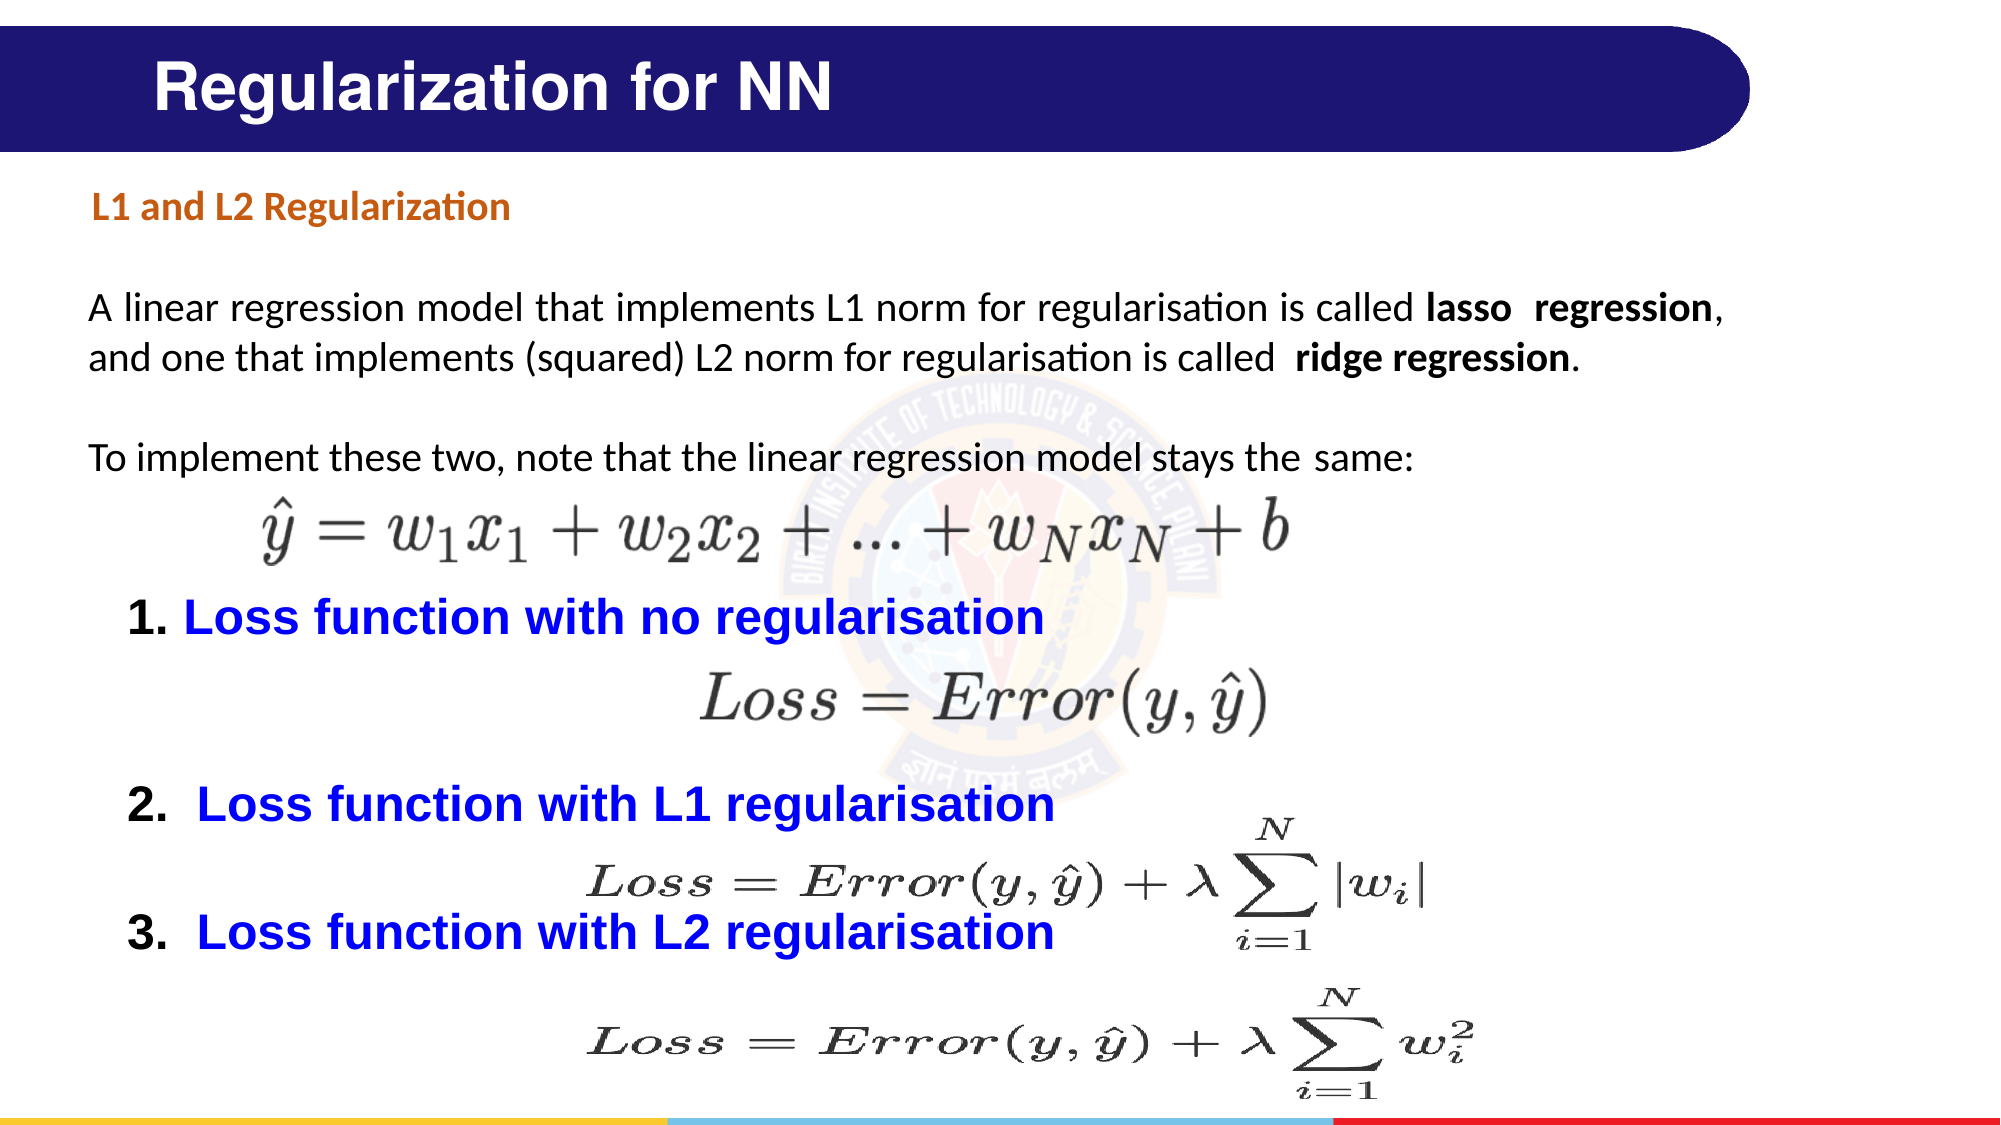

# Regularization for NN
L1 and L2 Regularization

A linear regression model that implements L1 norm for regularisation is called lasso  regression, and one that implements (squared) L2 norm for regularisation is called  ridge regression.

To implement these two, note that the linear regression model stays the same:

Loss function with no regularisation

Loss function with L1 regularisation

Loss function with L2 regularisation